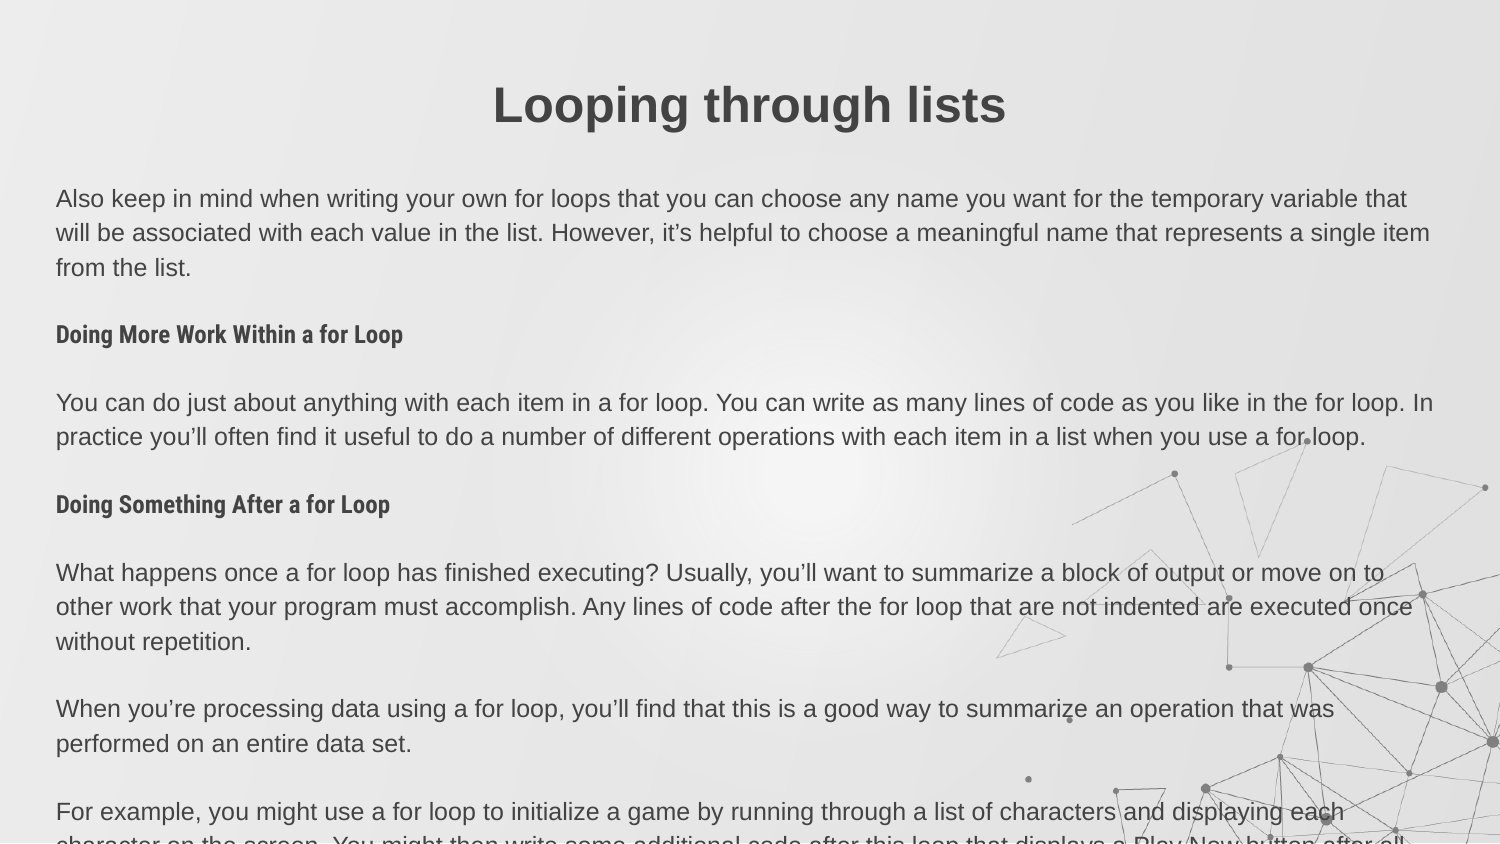

# Looping through lists
Also keep in mind when writing your own for loops that you can choose any name you want for the temporary variable that will be associated with each value in the list. However, it’s helpful to choose a meaningful name that represents a single item from the list.
Doing More Work Within a for Loop
You can do just about anything with each item in a for loop. You can write as many lines of code as you like in the for loop. In practice you’ll often find it useful to do a number of different operations with each item in a list when you use a for loop.
Doing Something After a for Loop
What happens once a for loop has finished executing? Usually, you’ll want to summarize a block of output or move on to other work that your program must accomplish. Any lines of code after the for loop that are not indented are executed once without repetition.
When you’re processing data using a for loop, you’ll find that this is a good way to summarize an operation that was performed on an entire data set.
For example, you might use a for loop to initialize a game by running through a list of characters and displaying each character on the screen. You might then write some additional code after this loop that displays a Play Now button after all the characters have been drawn to the screen.